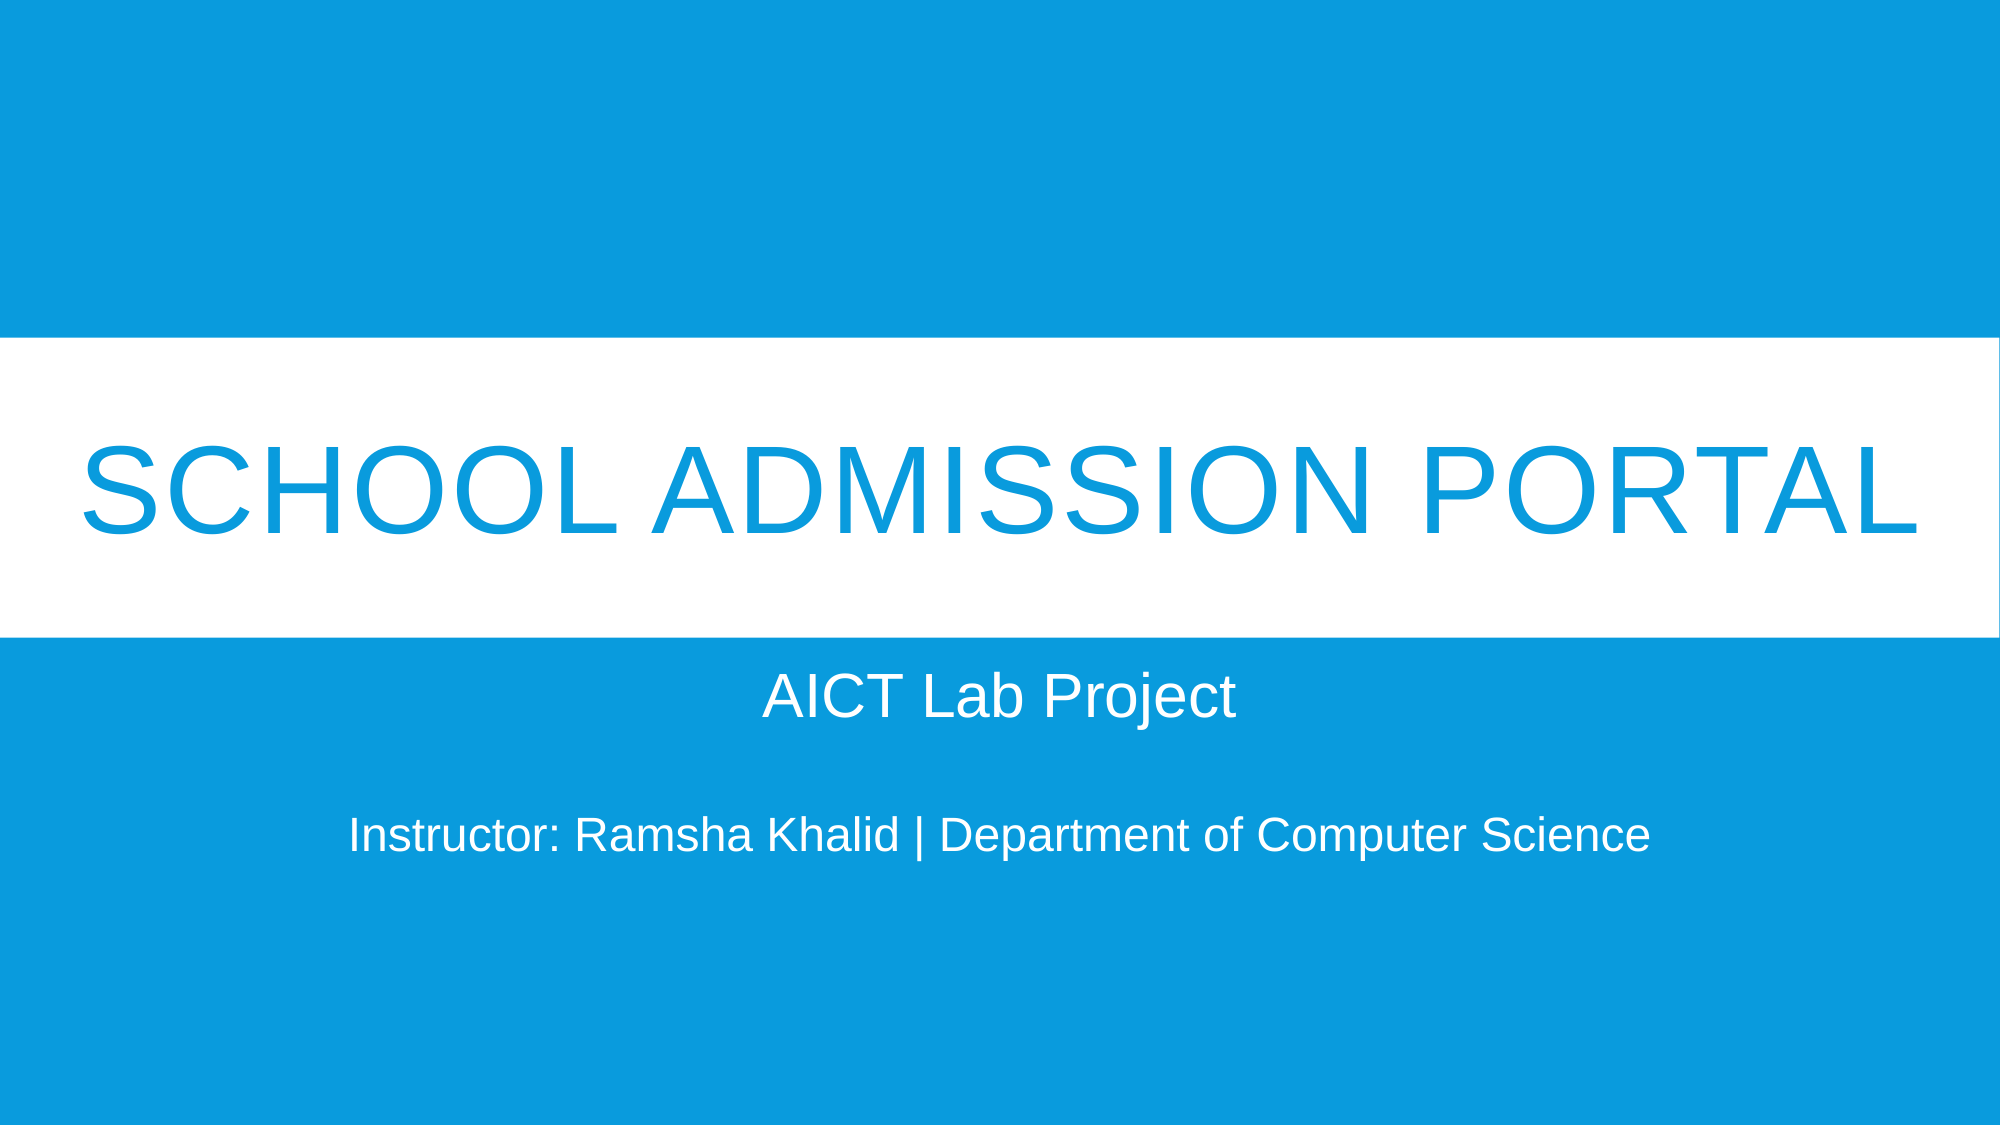

# School Admission Portal
AICT Lab Project

Instructor: Ramsha Khalid | Department of Computer Science